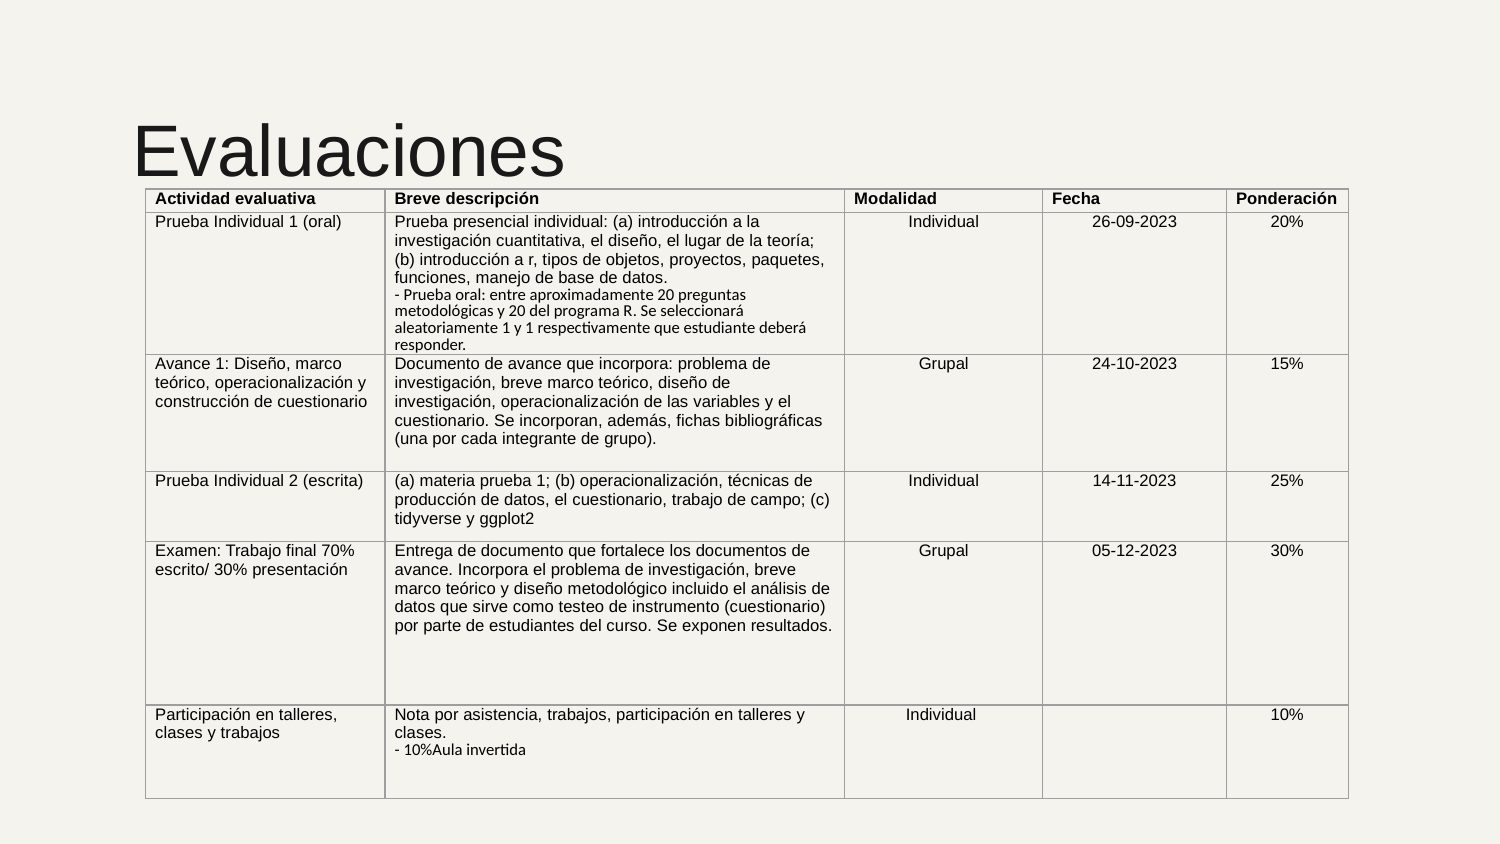

18
# Evaluaciones
| Actividad evaluativa | Breve descripción | Modalidad | Fecha | Ponderación |
| --- | --- | --- | --- | --- |
| Prueba Individual 1 (oral) | Prueba presencial individual: (a) introducción a la investigación cuantitativa, el diseño, el lugar de la teoría; (b) introducción a r, tipos de objetos, proyectos, paquetes, funciones, manejo de base de datos. - Prueba oral: entre aproximadamente 20 preguntas metodológicas y 20 del programa R. Se seleccionará aleatoriamente 1 y 1 respectivamente que estudiante deberá responder. | Individual | 26-09-2023 | 20% |
| Avance 1: Diseño, marco teórico, operacionalización y construcción de cuestionario | Documento de avance que incorpora: problema de investigación, breve marco teórico, diseño de investigación, operacionalización de las variables y el cuestionario. Se incorporan, además, fichas bibliográficas (una por cada integrante de grupo). | Grupal | 24-10-2023 | 15% |
| Prueba Individual 2 (escrita) | (a) materia prueba 1; (b) operacionalización, técnicas de producción de datos, el cuestionario, trabajo de campo; (c) tidyverse y ggplot2 | Individual | 14-11-2023 | 25% |
| Examen: Trabajo final 70% escrito/ 30% presentación | Entrega de documento que fortalece los documentos de avance. Incorpora el problema de investigación, breve marco teórico y diseño metodológico incluido el análisis de datos que sirve como testeo de instrumento (cuestionario) por parte de estudiantes del curso. Se exponen resultados. | Grupal | 05-12-2023 | 30% |
| Participación en talleres, clases y trabajos | Nota por asistencia, trabajos, participación en talleres y clases. - 10%Aula invertida | Individual |  | 10% |